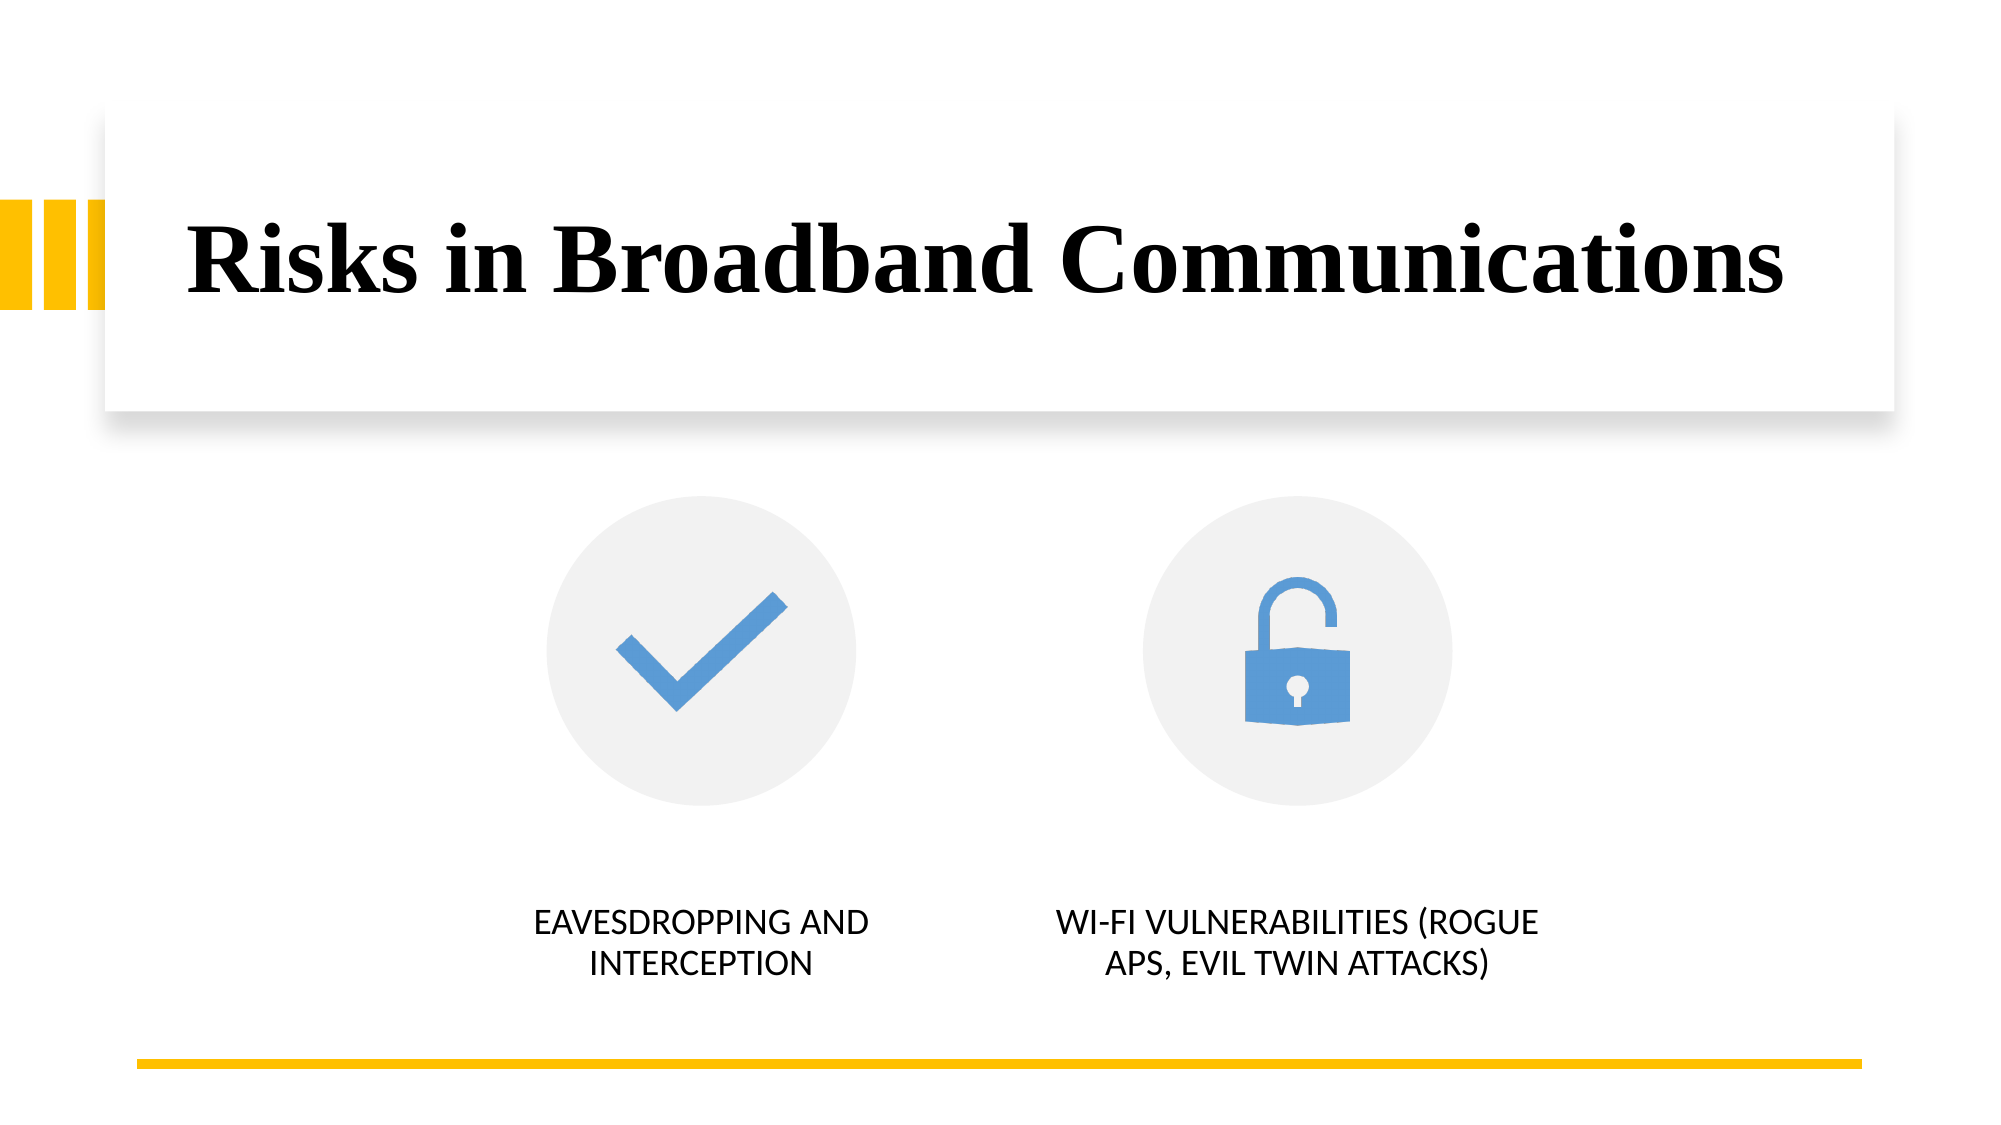

# Risks in Broadband Communications

Eavesdropping and interception
Wi-Fi vulnerabilities (Rogue APs, Evil Twin attacks)